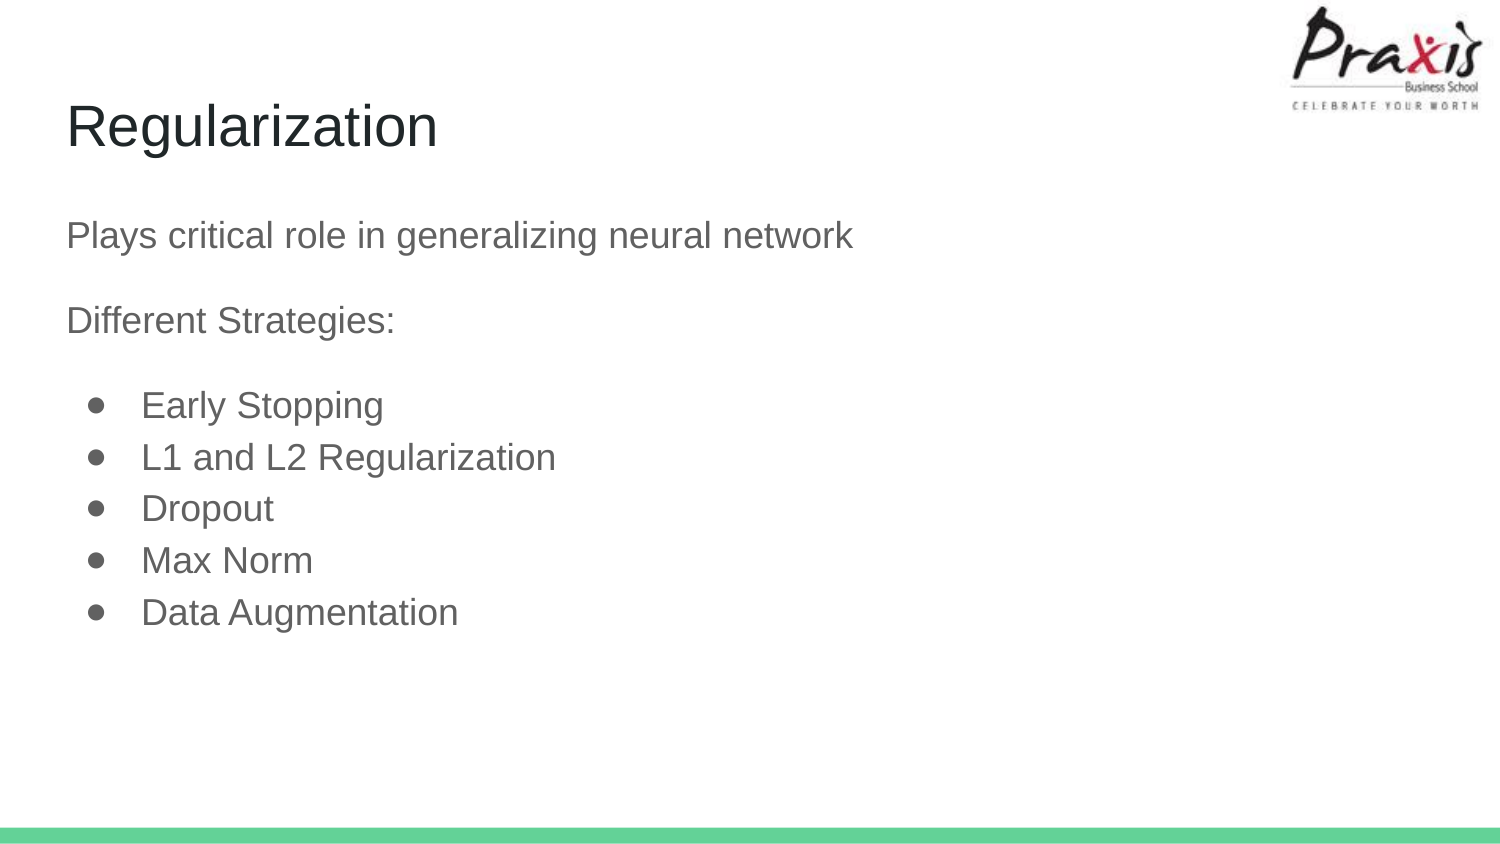

# Regularization
Plays critical role in generalizing neural network
Different Strategies:
Early Stopping
L1 and L2 Regularization
Dropout
Max Norm
Data Augmentation